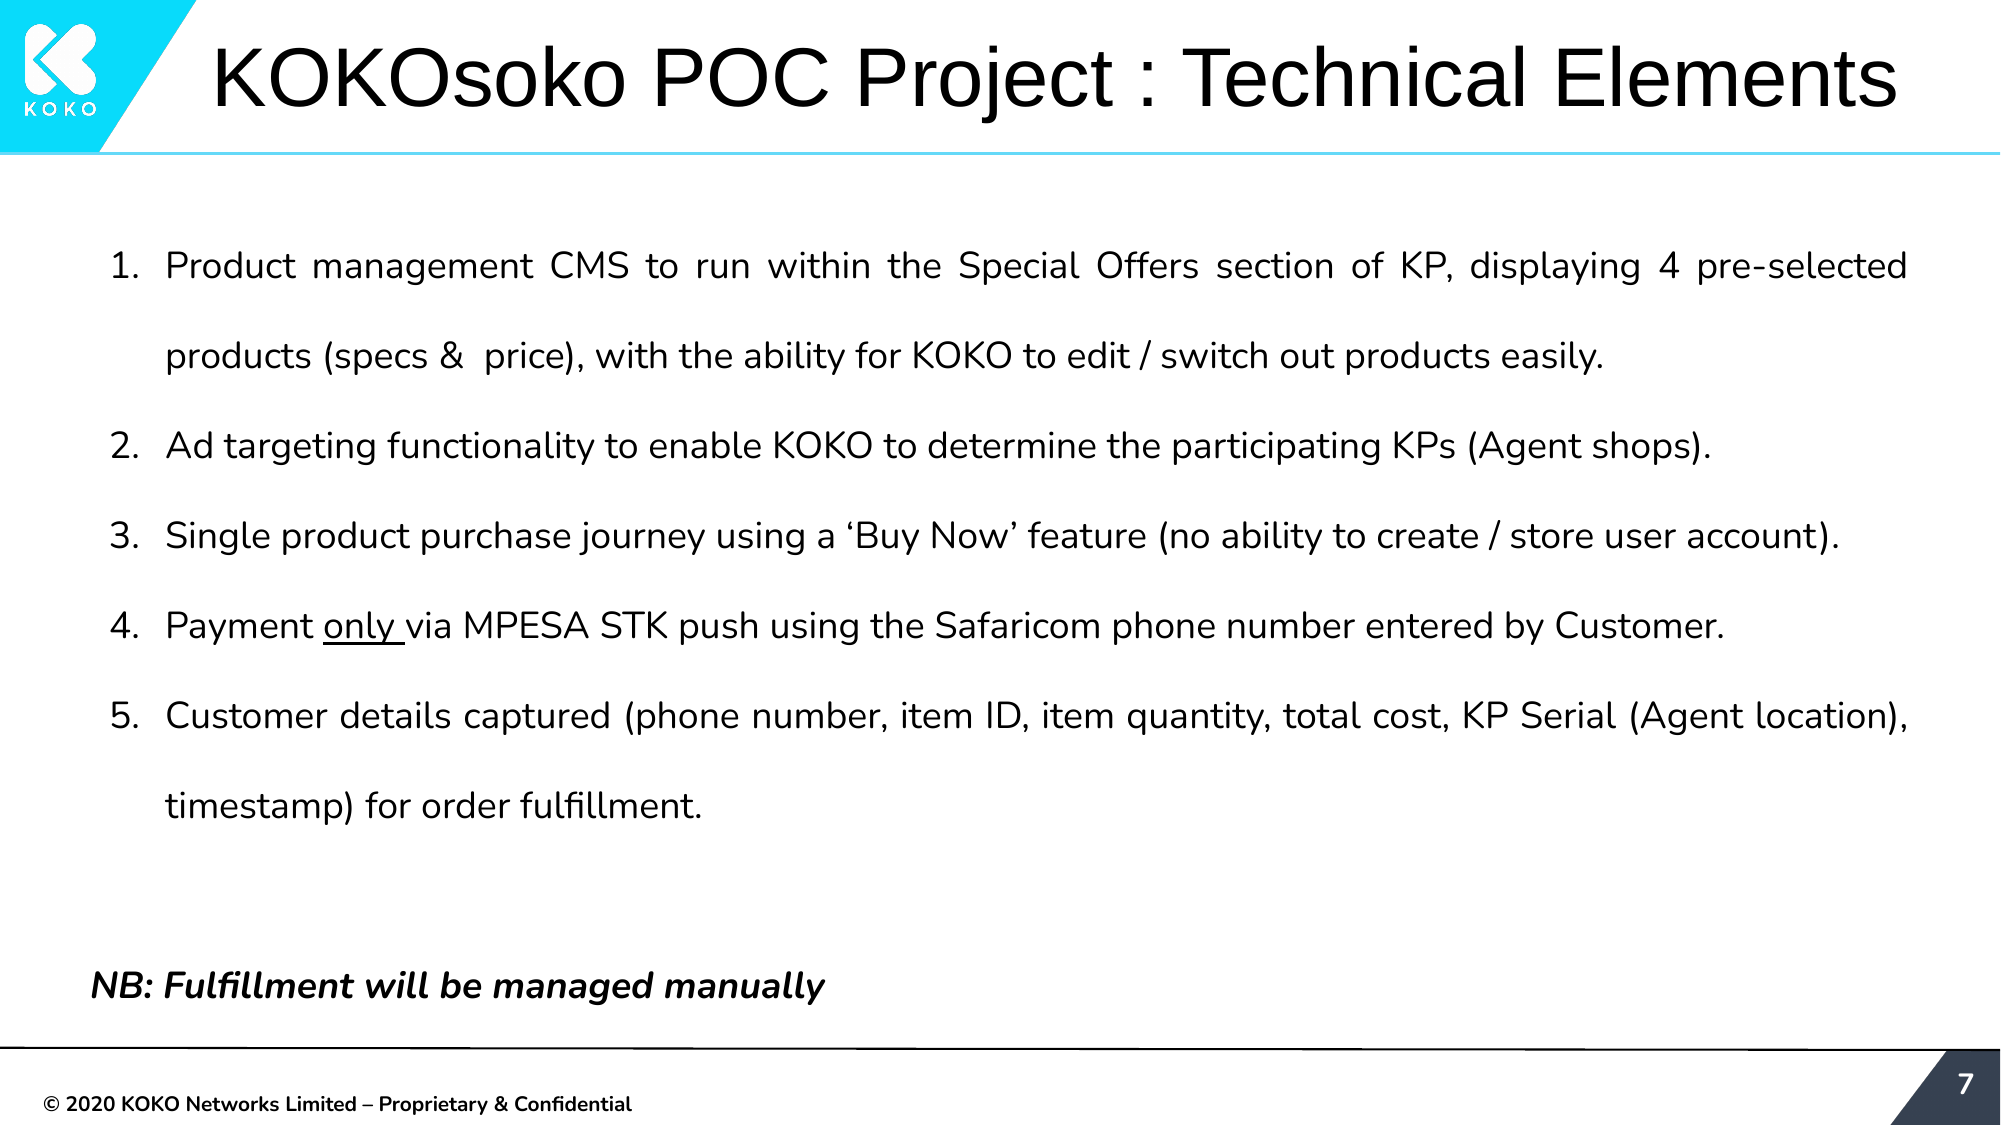

# KOKOsoko POC Project : Technical Elements
Product management CMS to run within the Special Offers section of KP, displaying 4 pre-selected products (specs &  price), with the ability for KOKO to edit / switch out products easily.
Ad targeting functionality to enable KOKO to determine the participating KPs (Agent shops).
Single product purchase journey using a ‘Buy Now’ feature (no ability to create / store user account).
Payment only via MPESA STK push using the Safaricom phone number entered by Customer.
Customer details captured (phone number, item ID, item quantity, total cost, KP Serial (Agent location), timestamp) for order fulfillment.

NB: Fulfillment will be managed manually

7